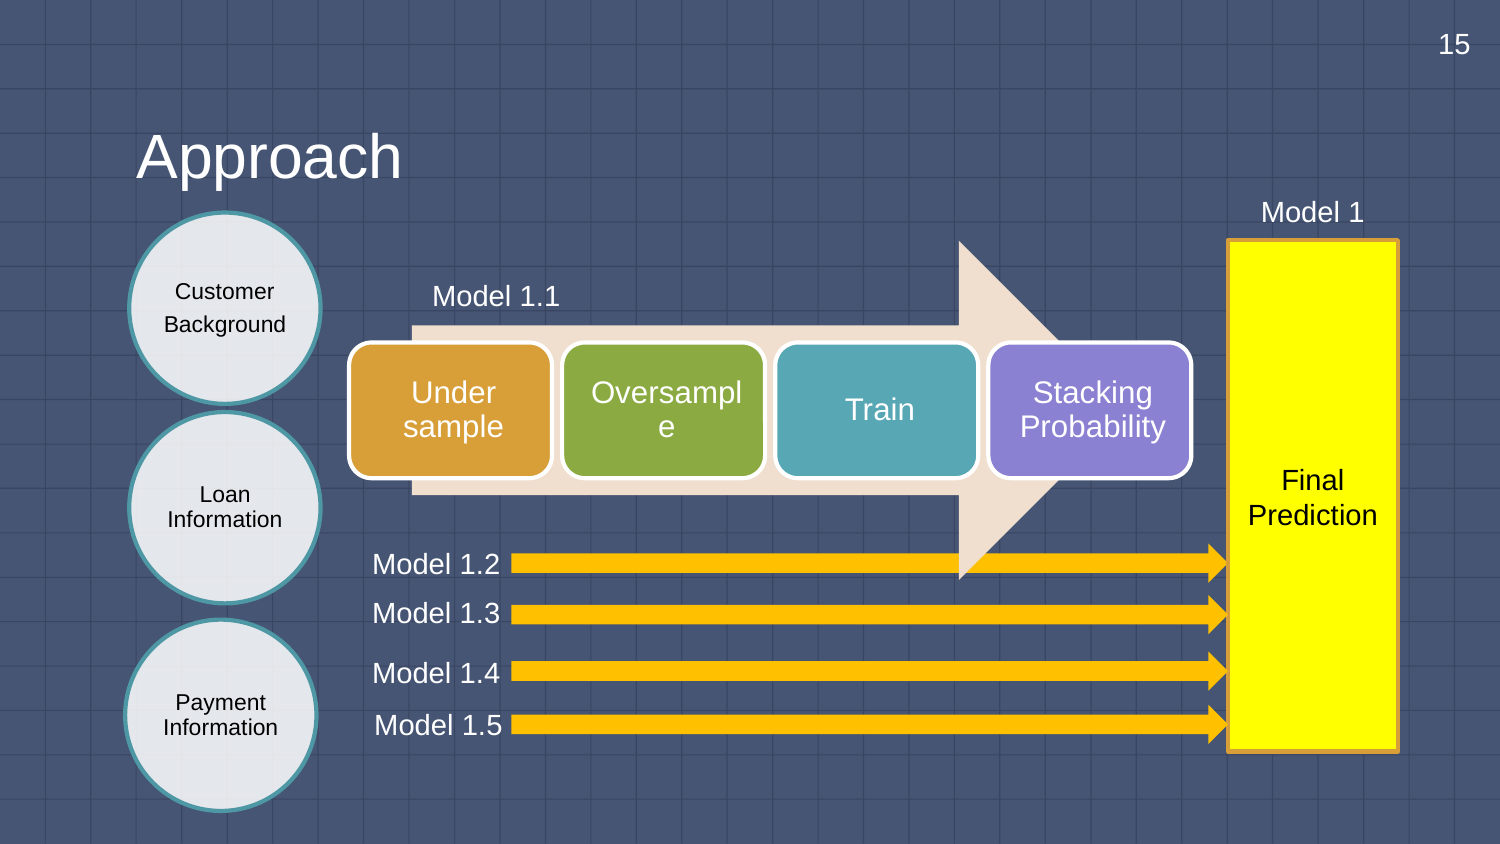

15
# Approach
Model 1

Customer
Background
Final
Prediction
Under sample
Oversample
Train
Stacking Probability
Model 1.1

Loan Information
Model 1.2

Model 1.3

Payment Information
Model 1.4

Model 1.5